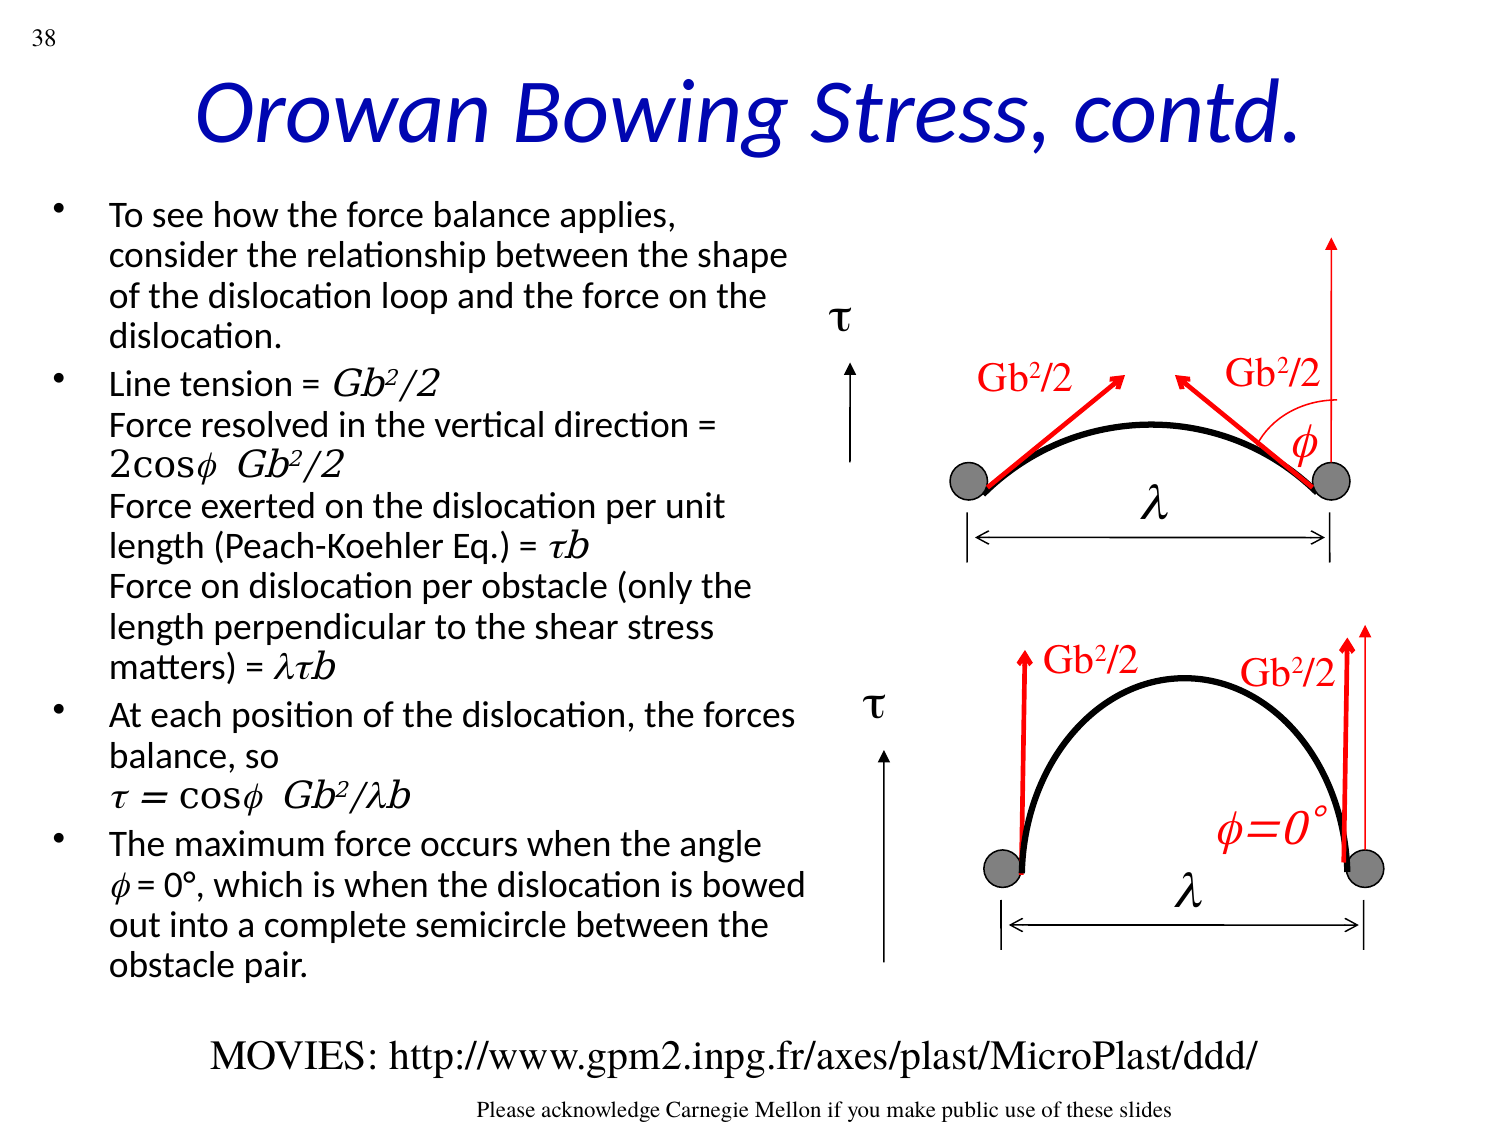

# Orowan Bowing Stress, contd.
38
To see how the force balance applies, consider the relationship between the shape of the dislocation loop and the force on the dislocation.
Line tension = Gb2/2
Force resolved in the vertical direction = 2cosφ Gb2/2
Force exerted on the dislocation per unit length (Peach-Koehler Eq.) = τb
Force on dislocation per obstacle (only the length perpendicular to the shear stress matters) = λτb
At each position of the dislocation, the forces balance, so
τ = cosφ Gb2/λb
The maximum force occurs when the angle φ = 0°, which is when the dislocation is bowed out into a complete semicircle between the obstacle pair.

τ
Gb2/2
Gb2/2

φ

λ

Gb2/2

Gb2/2

τ

φ=0°

λ

MOVIES: http://www.gpm2.inpg.fr/axes/plast/MicroPlast/ddd/
Please acknowledge Carnegie Mellon if you make public use of these slides